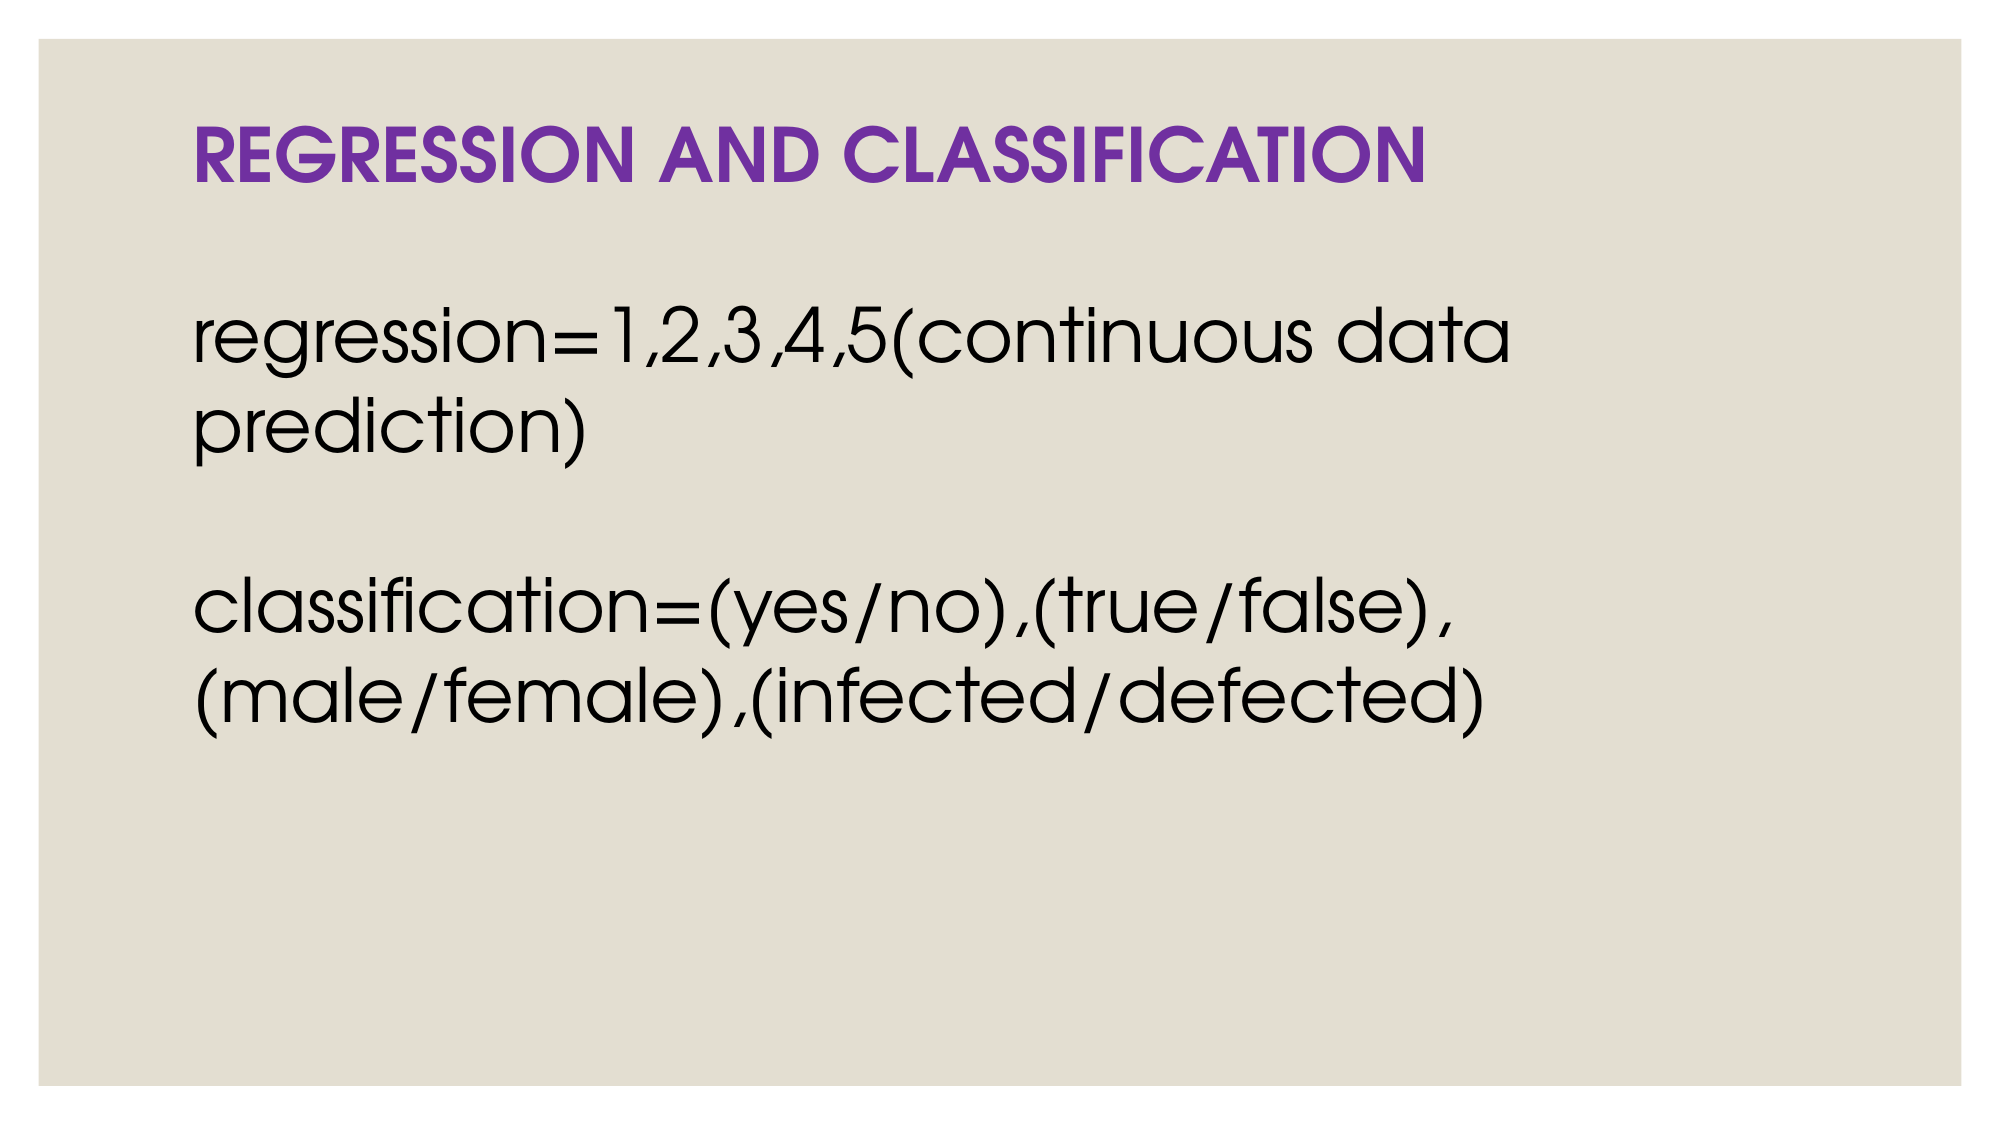

REGRESSION AND CLASSIFICATION

regression=1,2,3,4,5(continuous data prediction)

classification=(yes/no),(true/false),(male/female),(infected/defected)